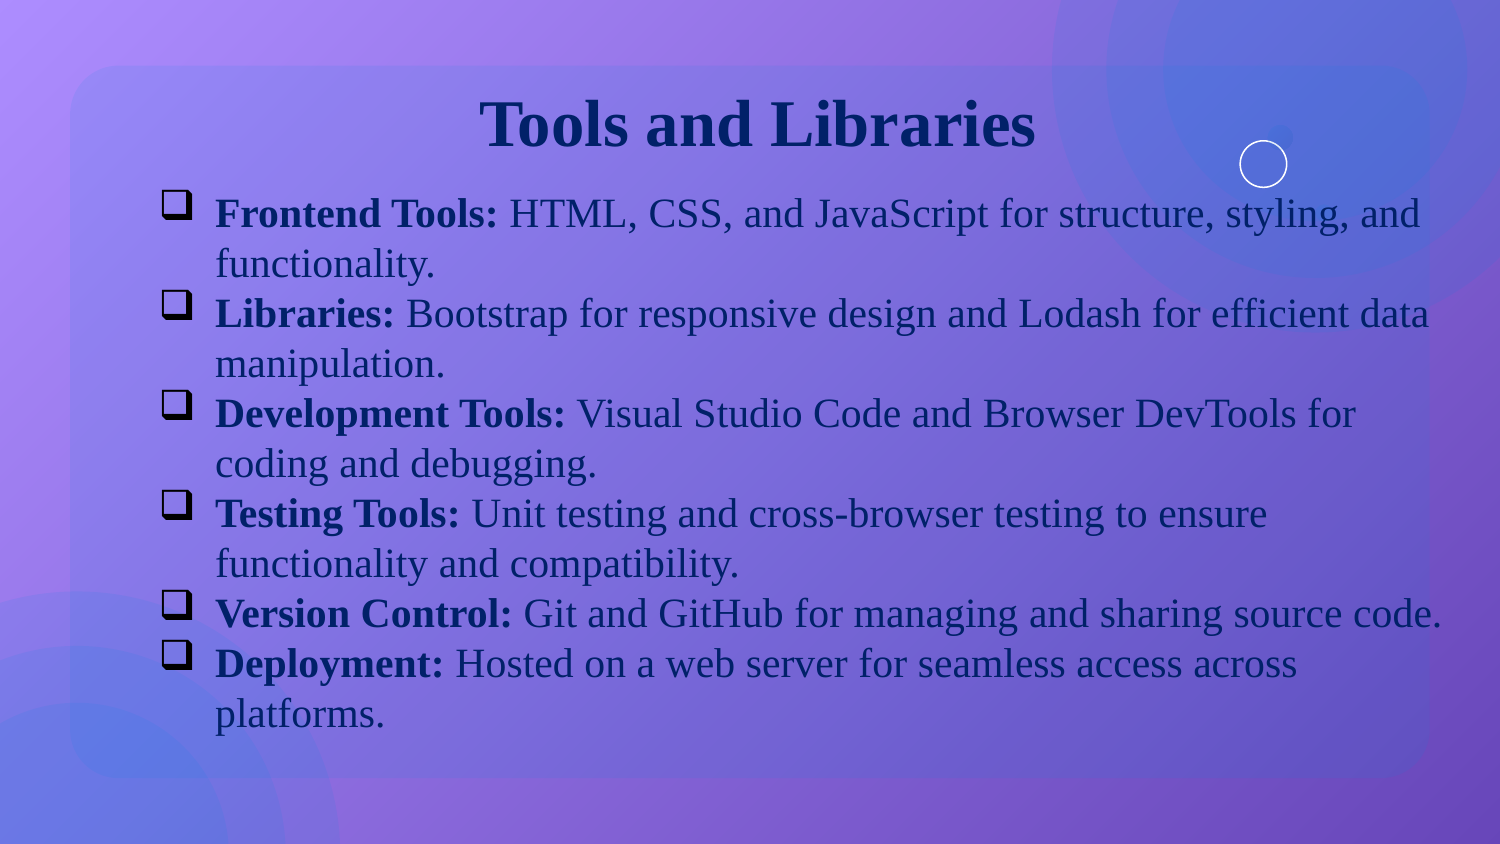

# Tools and Libraries

Frontend Tools: HTML, CSS, and JavaScript for structure, styling, and functionality.
Libraries: Bootstrap for responsive design and Lodash for efficient data manipulation.
Development Tools: Visual Studio Code and Browser DevTools for coding and debugging.
Testing Tools: Unit testing and cross-browser testing to ensure functionality and compatibility.
Version Control: Git and GitHub for managing and sharing source code.
Deployment: Hosted on a web server for seamless access across platforms.